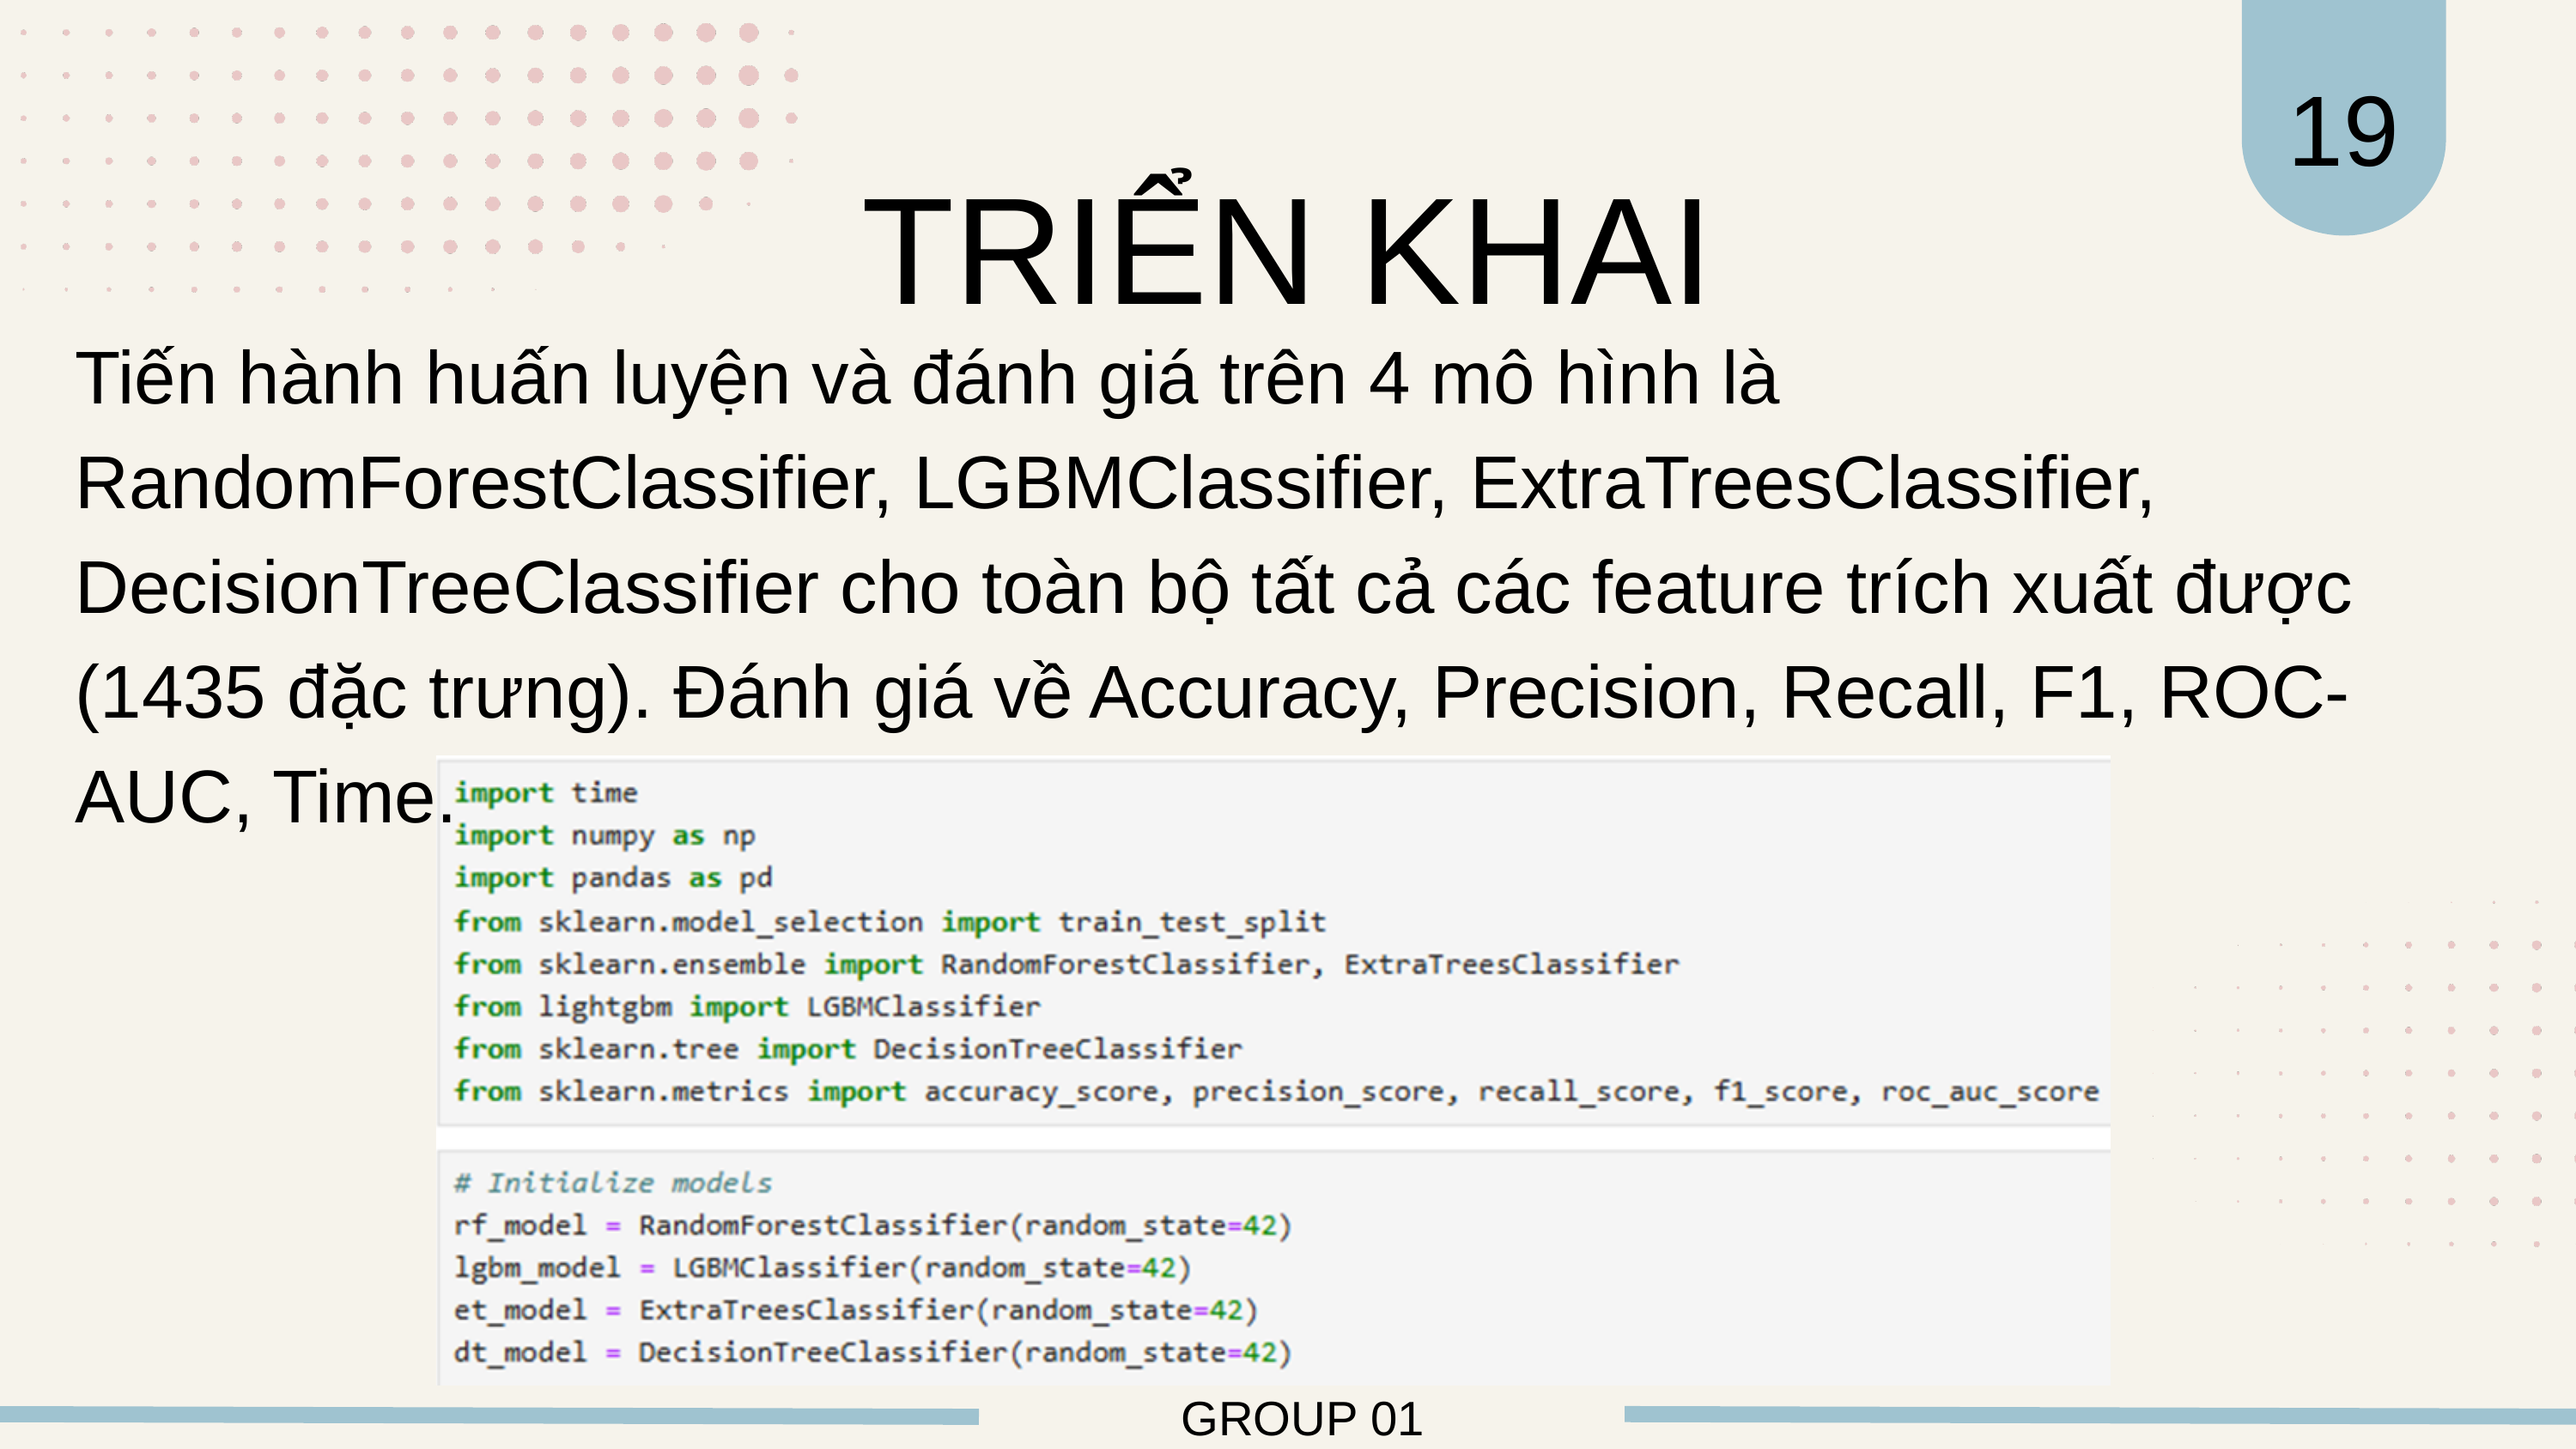

19

TRIỂN KHAI
Tiến hành huấn luyện và đánh giá trên 4 mô hình là RandomForestClassifier, LGBMClassifier, ExtraTreesClassifier, DecisionTreeClassifier cho toàn bộ tất cả các feature trích xuất được (1435 đặc trưng). Đánh giá về Accuracy, Precision, Recall, F1, ROC-AUC, Time.

GROUP 01